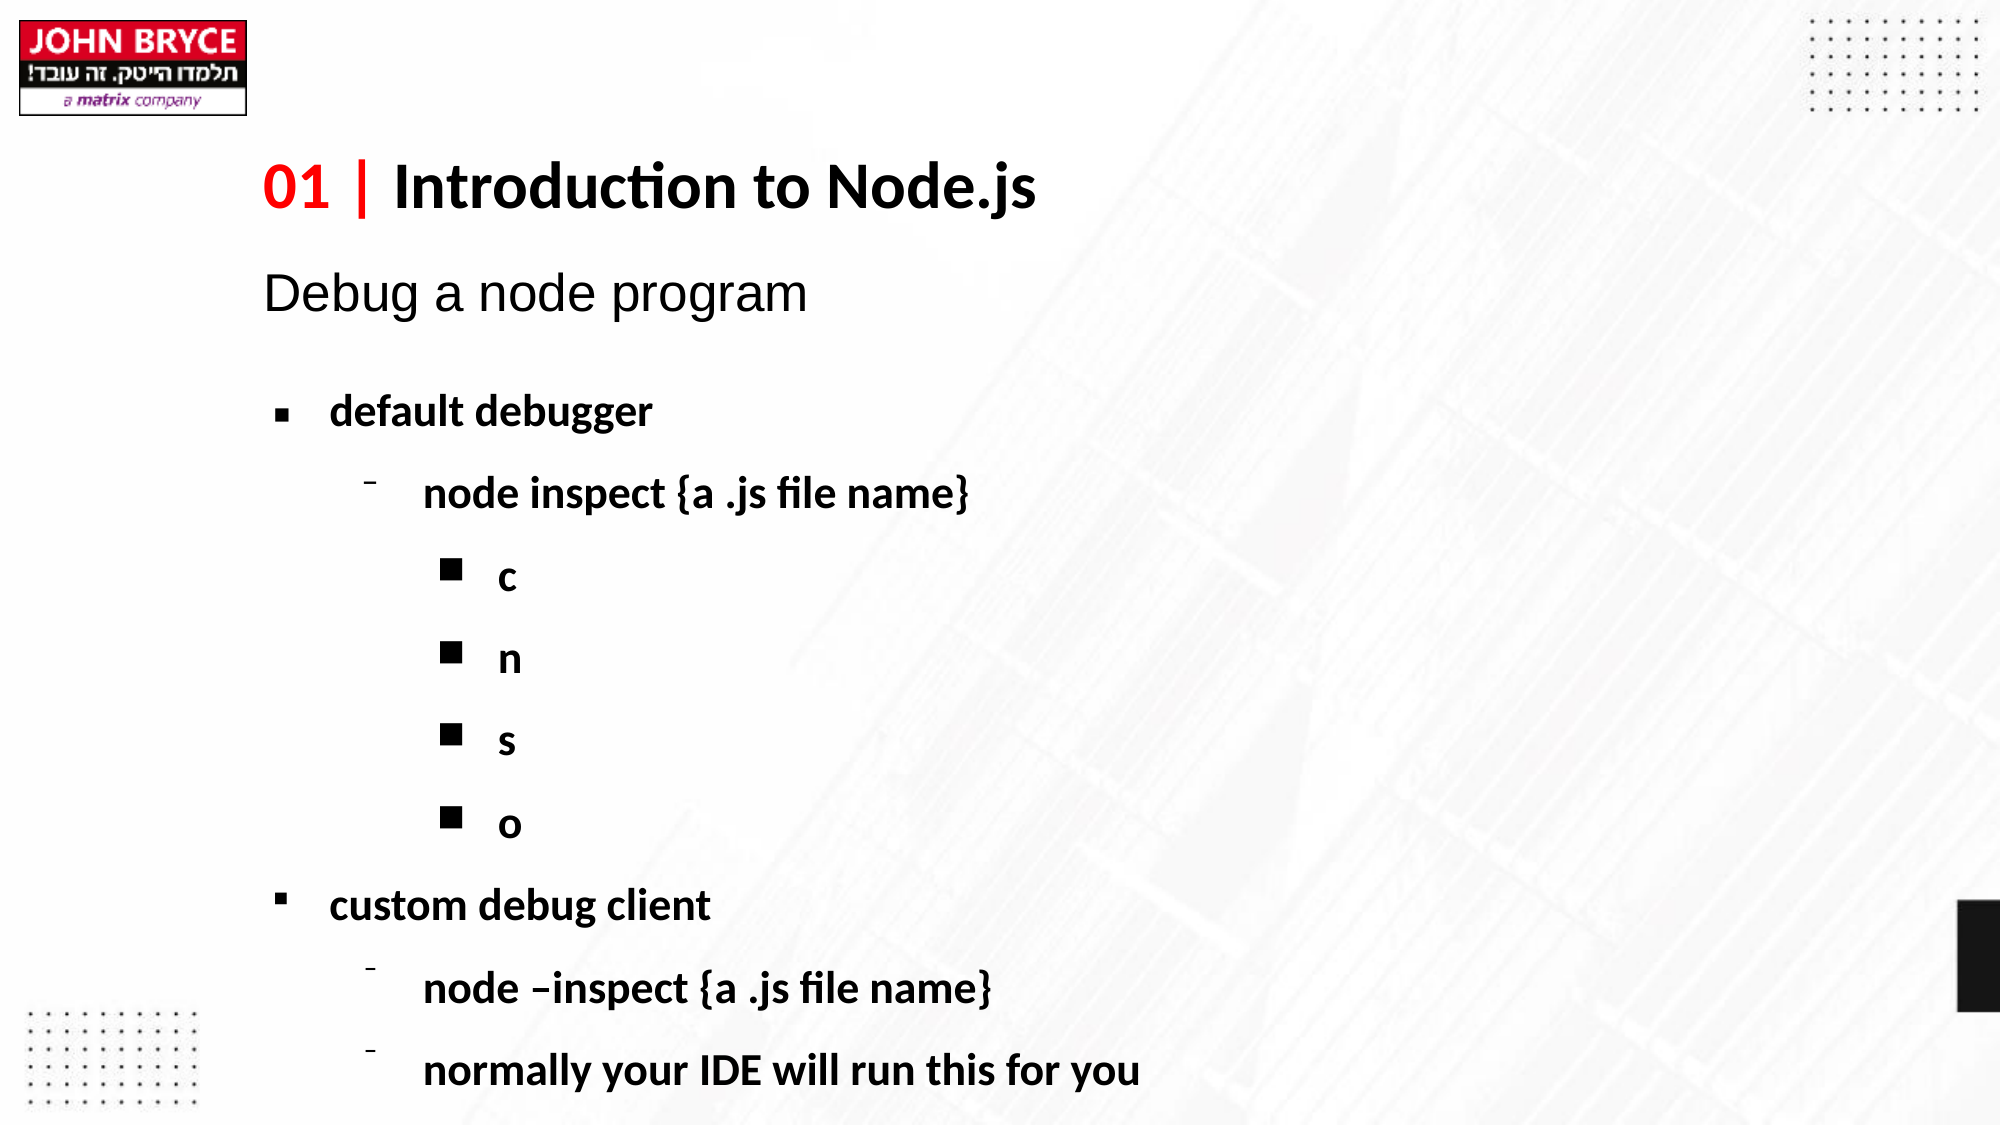

# 01 | Introduction to Node.js
Debug a node program
default debugger
node inspect {a .js file name}
c
n
s
o
custom debug client
node –inspect {a .js file name}
normally your IDE will run this for you